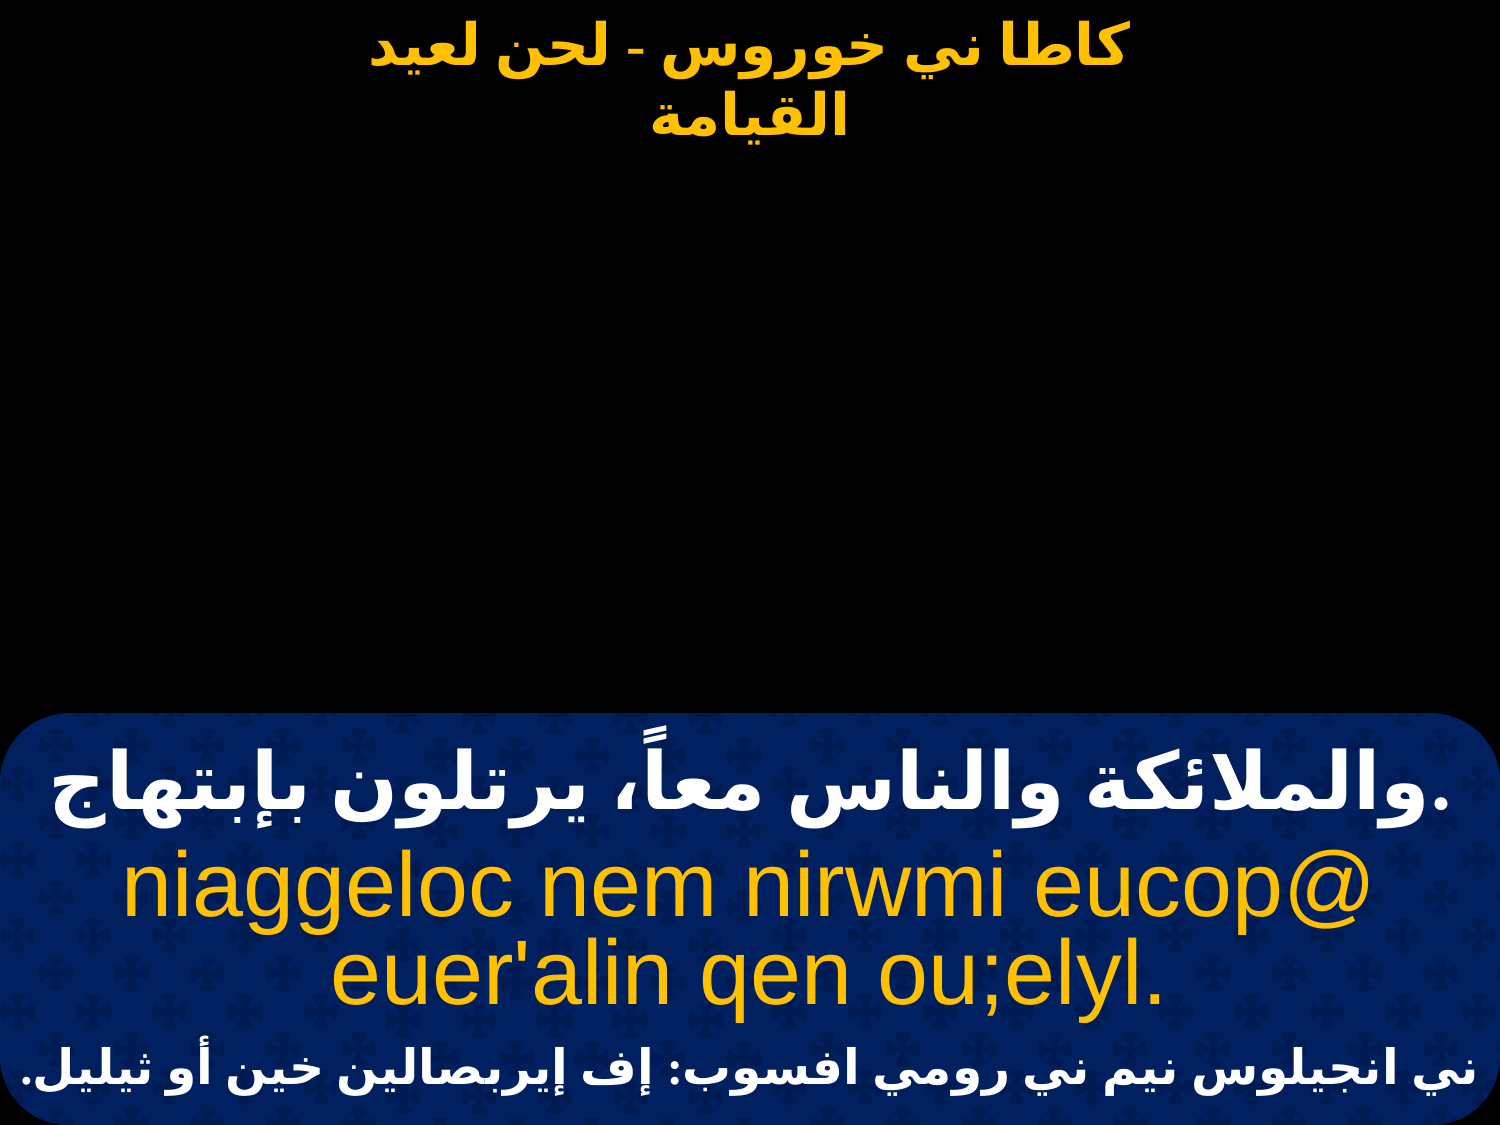

والملائكة والناس معاً، يرتلون بإبتهاج.
niaggeloc nem nirwmi eucop@ euer'alin qen ou;elyl.
ني انجيلوس نيم ني رومي افسوب: إف إيربصالين خين أو ثيليل.